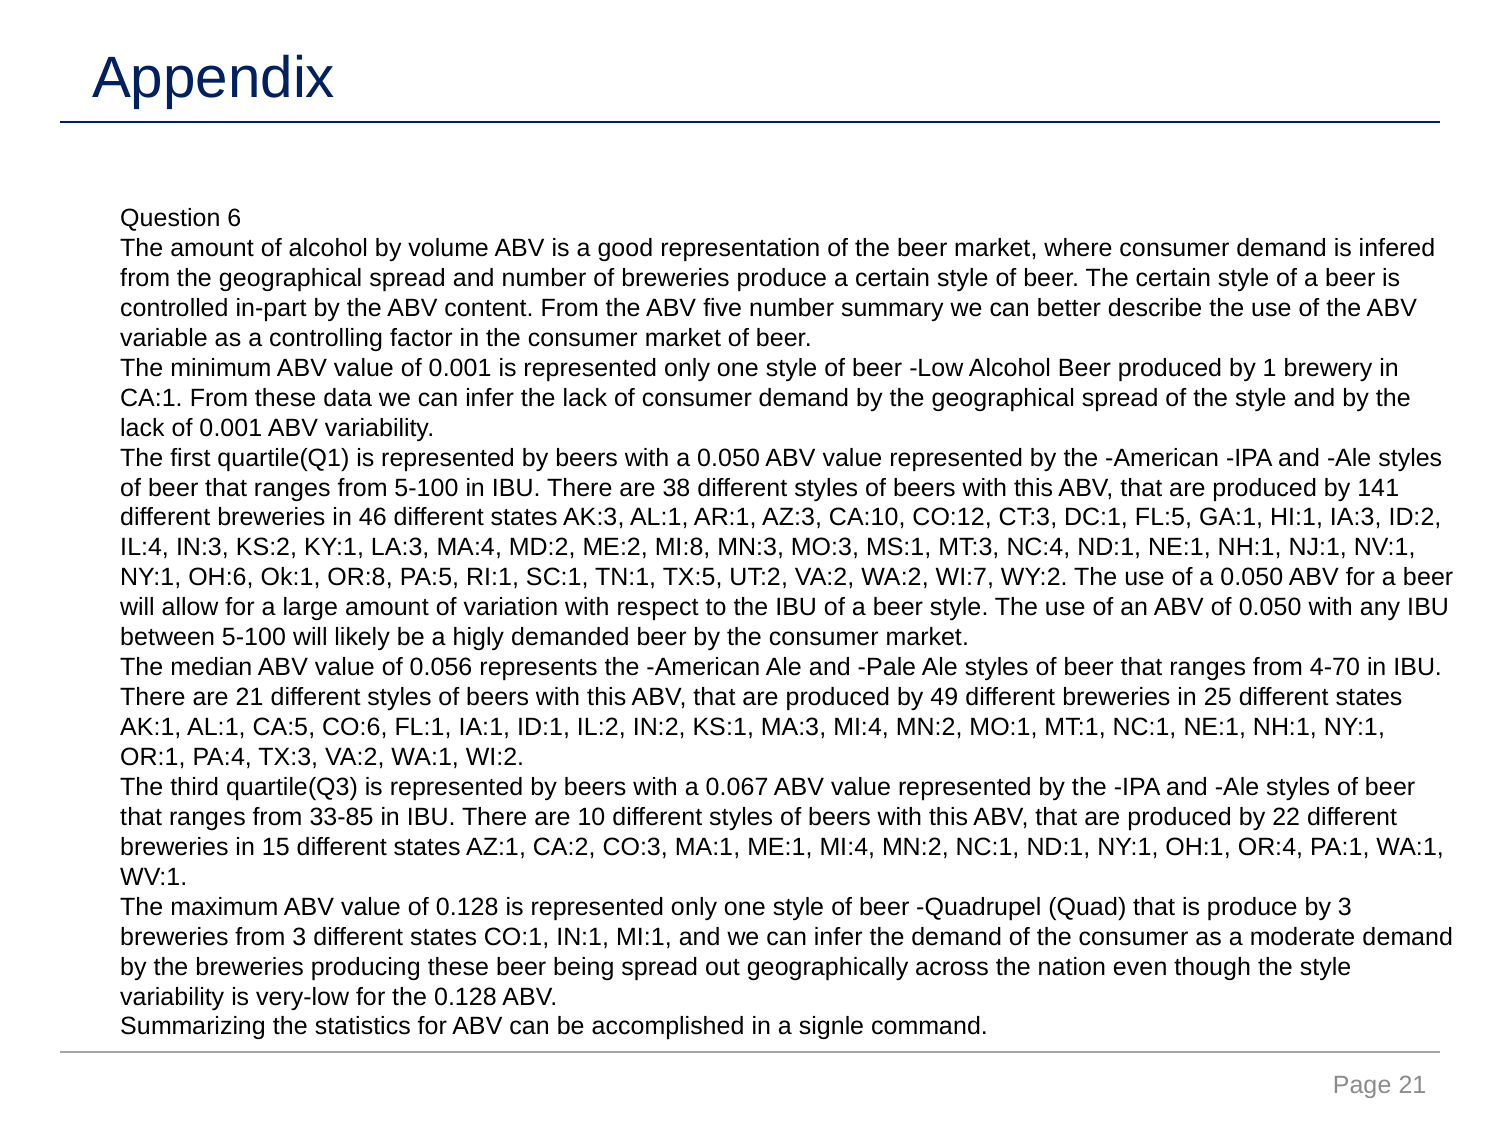

Appendix
Question 6
The amount of alcohol by volume ABV is a good representation of the beer market, where consumer demand is infered from the geographical spread and number of breweries produce a certain style of beer. The certain style of a beer is controlled in-part by the ABV content. From the ABV five number summary we can better describe the use of the ABV variable as a controlling factor in the consumer market of beer.
The minimum ABV value of 0.001 is represented only one style of beer -Low Alcohol Beer produced by 1 brewery in CA:1. From these data we can infer the lack of consumer demand by the geographical spread of the style and by the lack of 0.001 ABV variability.
The first quartile(Q1) is represented by beers with a 0.050 ABV value represented by the -American -IPA and -Ale styles of beer that ranges from 5-100 in IBU. There are 38 different styles of beers with this ABV, that are produced by 141 different breweries in 46 different states AK:3, AL:1, AR:1, AZ:3, CA:10, CO:12, CT:3, DC:1, FL:5, GA:1, HI:1, IA:3, ID:2, IL:4, IN:3, KS:2, KY:1, LA:3, MA:4, MD:2, ME:2, MI:8, MN:3, MO:3, MS:1, MT:3, NC:4, ND:1, NE:1, NH:1, NJ:1, NV:1, NY:1, OH:6, Ok:1, OR:8, PA:5, RI:1, SC:1, TN:1, TX:5, UT:2, VA:2, WA:2, WI:7, WY:2. The use of a 0.050 ABV for a beer will allow for a large amount of variation with respect to the IBU of a beer style. The use of an ABV of 0.050 with any IBU between 5-100 will likely be a higly demanded beer by the consumer market.
The median ABV value of 0.056 represents the -American Ale and -Pale Ale styles of beer that ranges from 4-70 in IBU. There are 21 different styles of beers with this ABV, that are produced by 49 different breweries in 25 different states AK:1, AL:1, CA:5, CO:6, FL:1, IA:1, ID:1, IL:2, IN:2, KS:1, MA:3, MI:4, MN:2, MO:1, MT:1, NC:1, NE:1, NH:1, NY:1, OR:1, PA:4, TX:3, VA:2, WA:1, WI:2.
The third quartile(Q3) is represented by beers with a 0.067 ABV value represented by the -IPA and -Ale styles of beer that ranges from 33-85 in IBU. There are 10 different styles of beers with this ABV, that are produced by 22 different breweries in 15 different states AZ:1, CA:2, CO:3, MA:1, ME:1, MI:4, MN:2, NC:1, ND:1, NY:1, OH:1, OR:4, PA:1, WA:1, WV:1.
The maximum ABV value of 0.128 is represented only one style of beer -Quadrupel (Quad) that is produce by 3 breweries from 3 different states CO:1, IN:1, MI:1, and we can infer the demand of the consumer as a moderate demand by the breweries producing these beer being spread out geographically across the nation even though the style variability is very-low for the 0.128 ABV.
Summarizing the statistics for ABV can be accomplished in a signle command.

Page 21